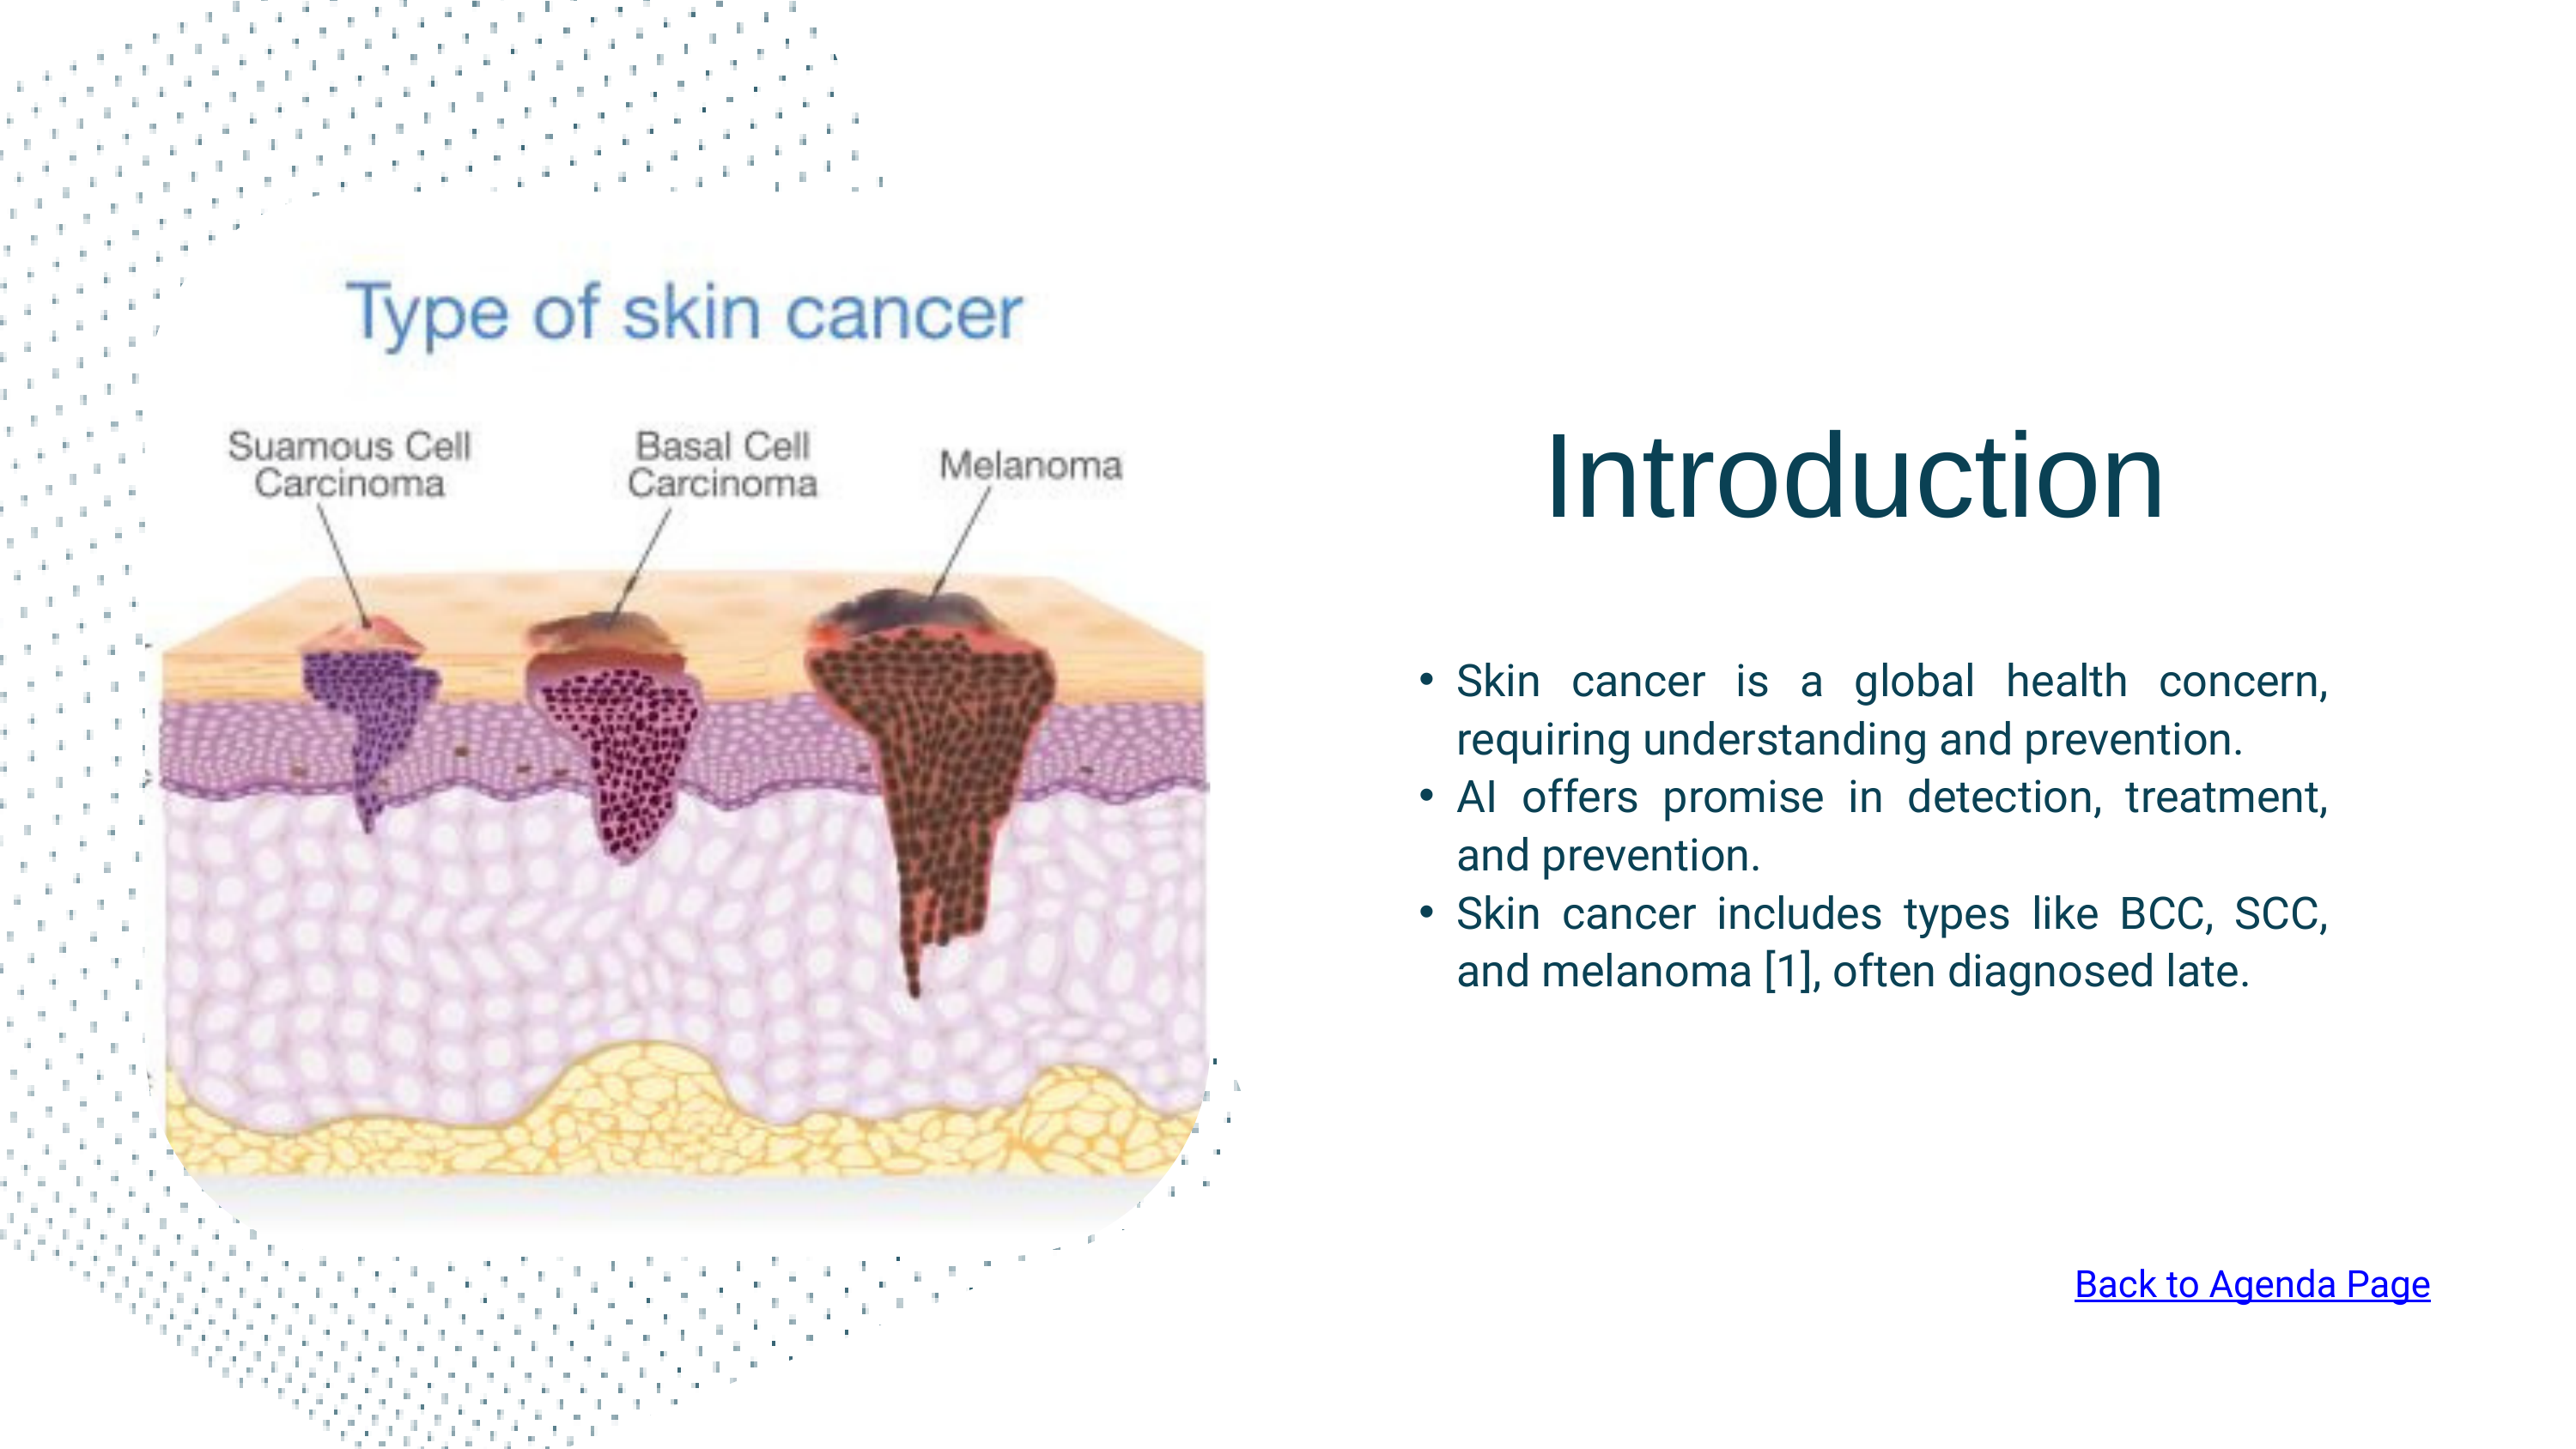

Introduction
Skin cancer is a global health concern, requiring understanding and prevention.
AI offers promise in detection, treatment, and prevention.
Skin cancer includes types like BCC, SCC, and melanoma [1], often diagnosed late.
Back to Agenda Page